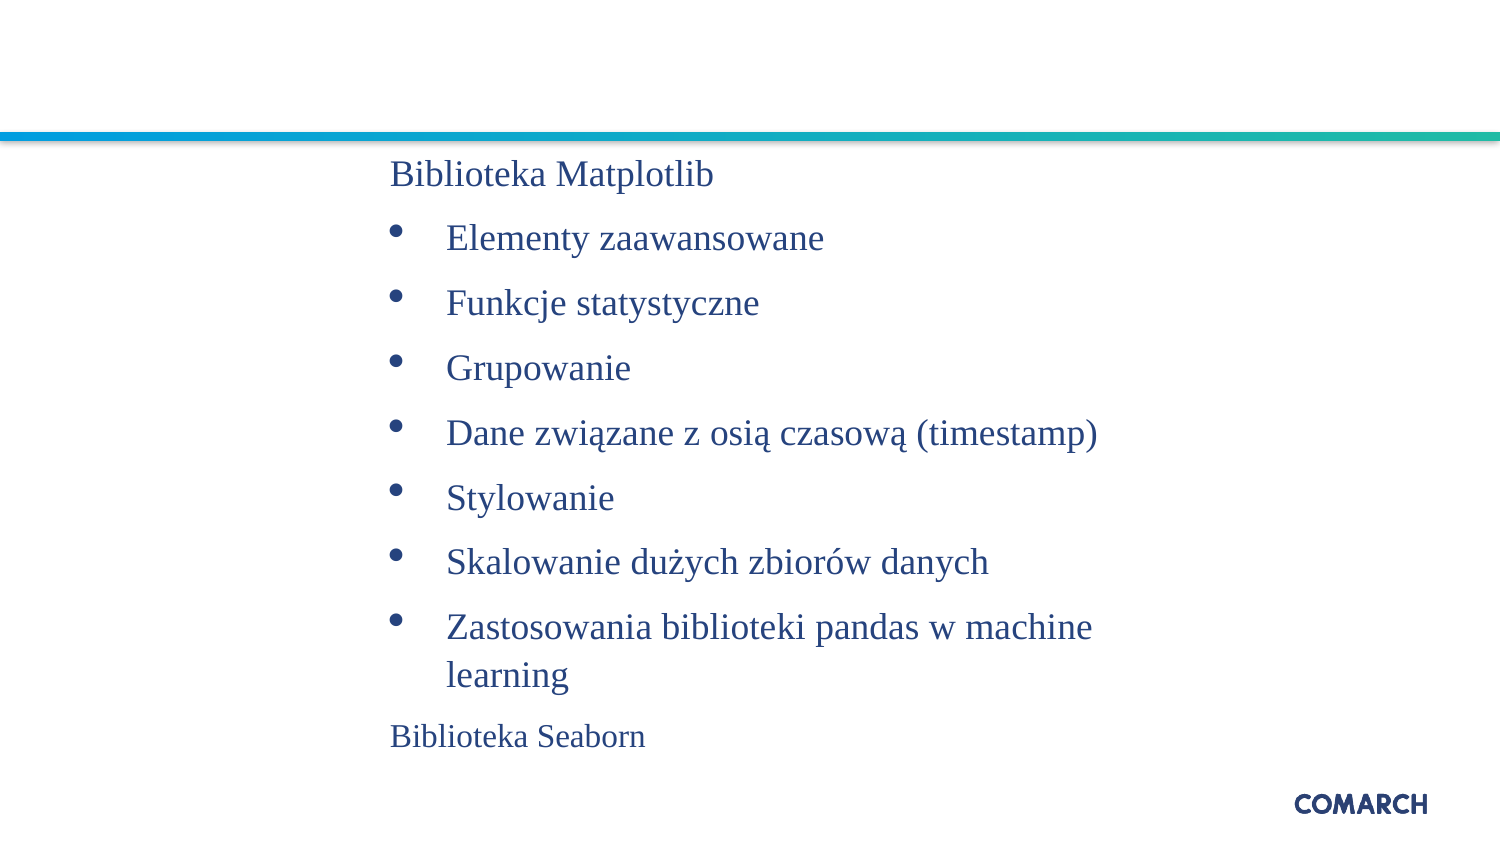

Biblioteka Matplotlib
Elementy zaawansowane
Funkcje statystyczne
Grupowanie
Dane związane z osią czasową (timestamp)
Stylowanie
Skalowanie dużych zbiorów danych
Zastosowania biblioteki pandas w machine learning
Biblioteka Seaborn